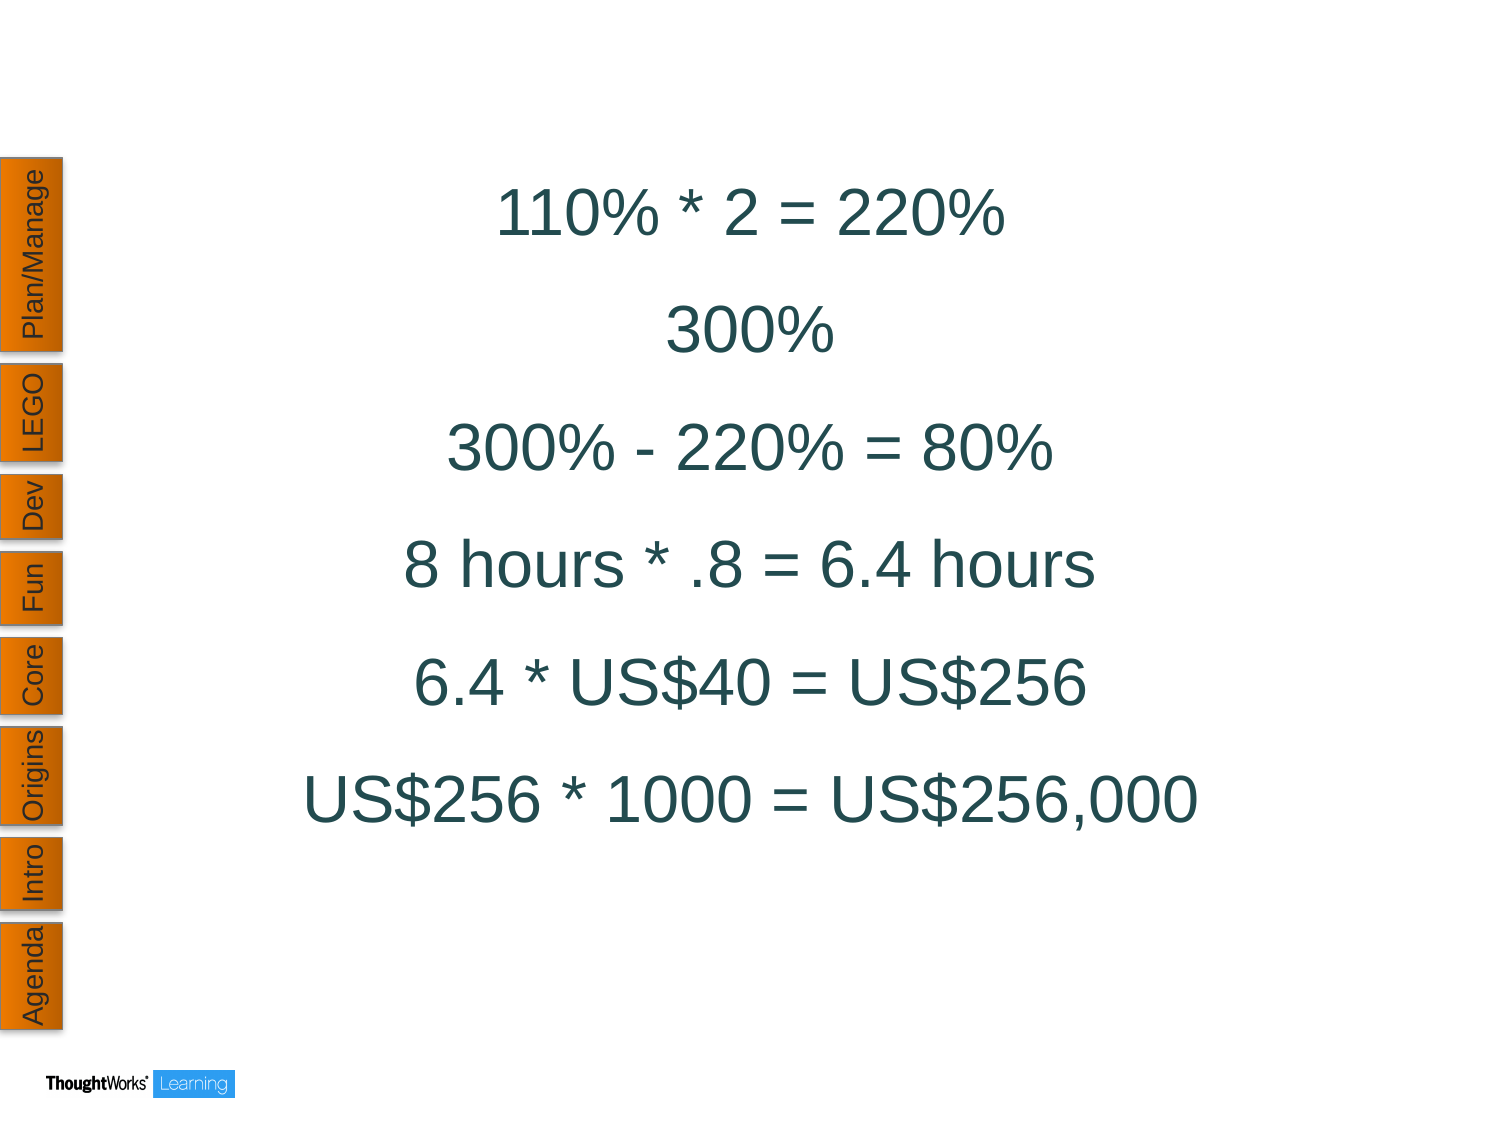

110% * 2 = 220%
300%
300% - 220% = 80%
8 hours * .8 = 6.4 hours
6.4 * US$40 = US$256
US$256 * 1000 = US$256,000
Plan/Manage
LEGO
Dev
Fun
Core
Origins
Intro
Agenda